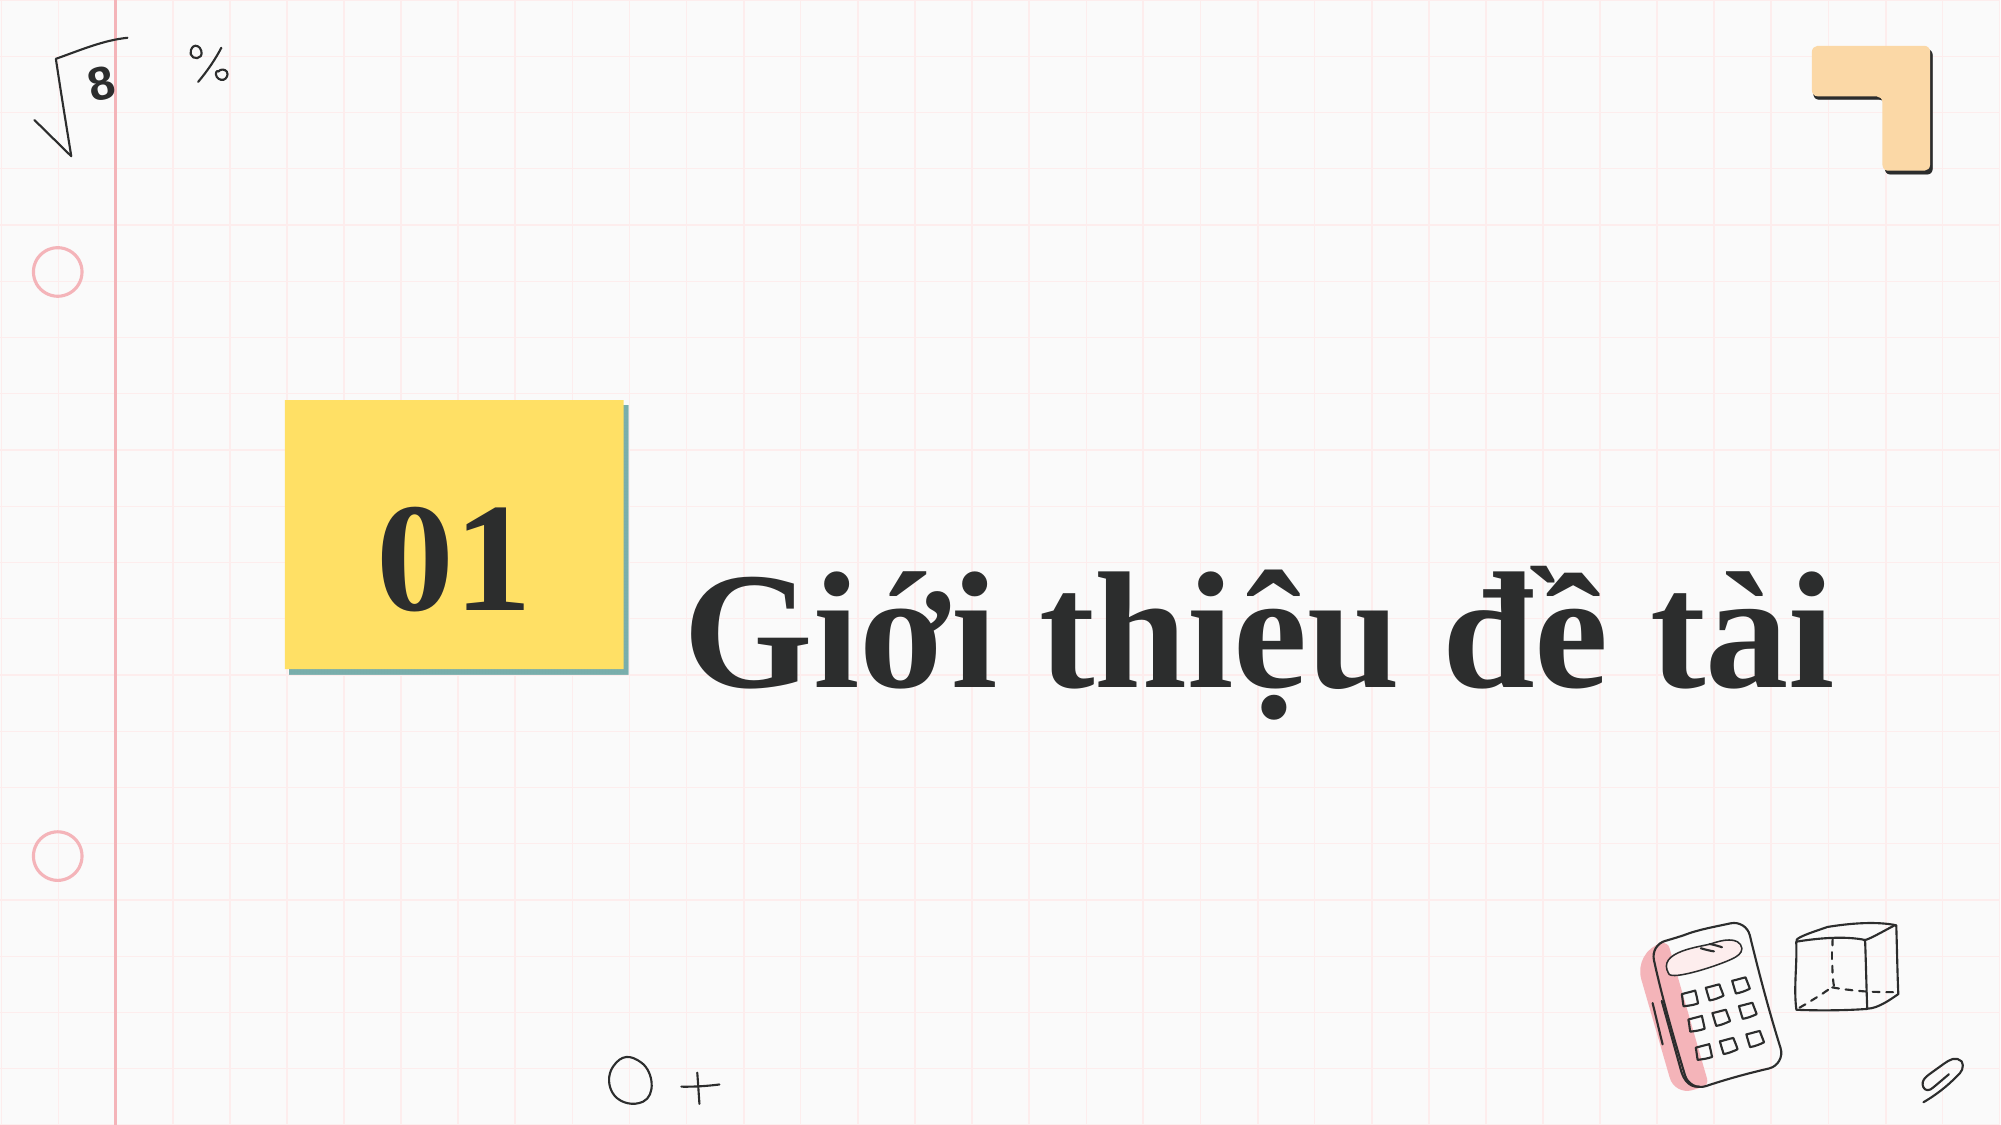

02
PROCEDURE
01
Giới thiệu đề tài
04
03
TRIGGER
PACKAGE